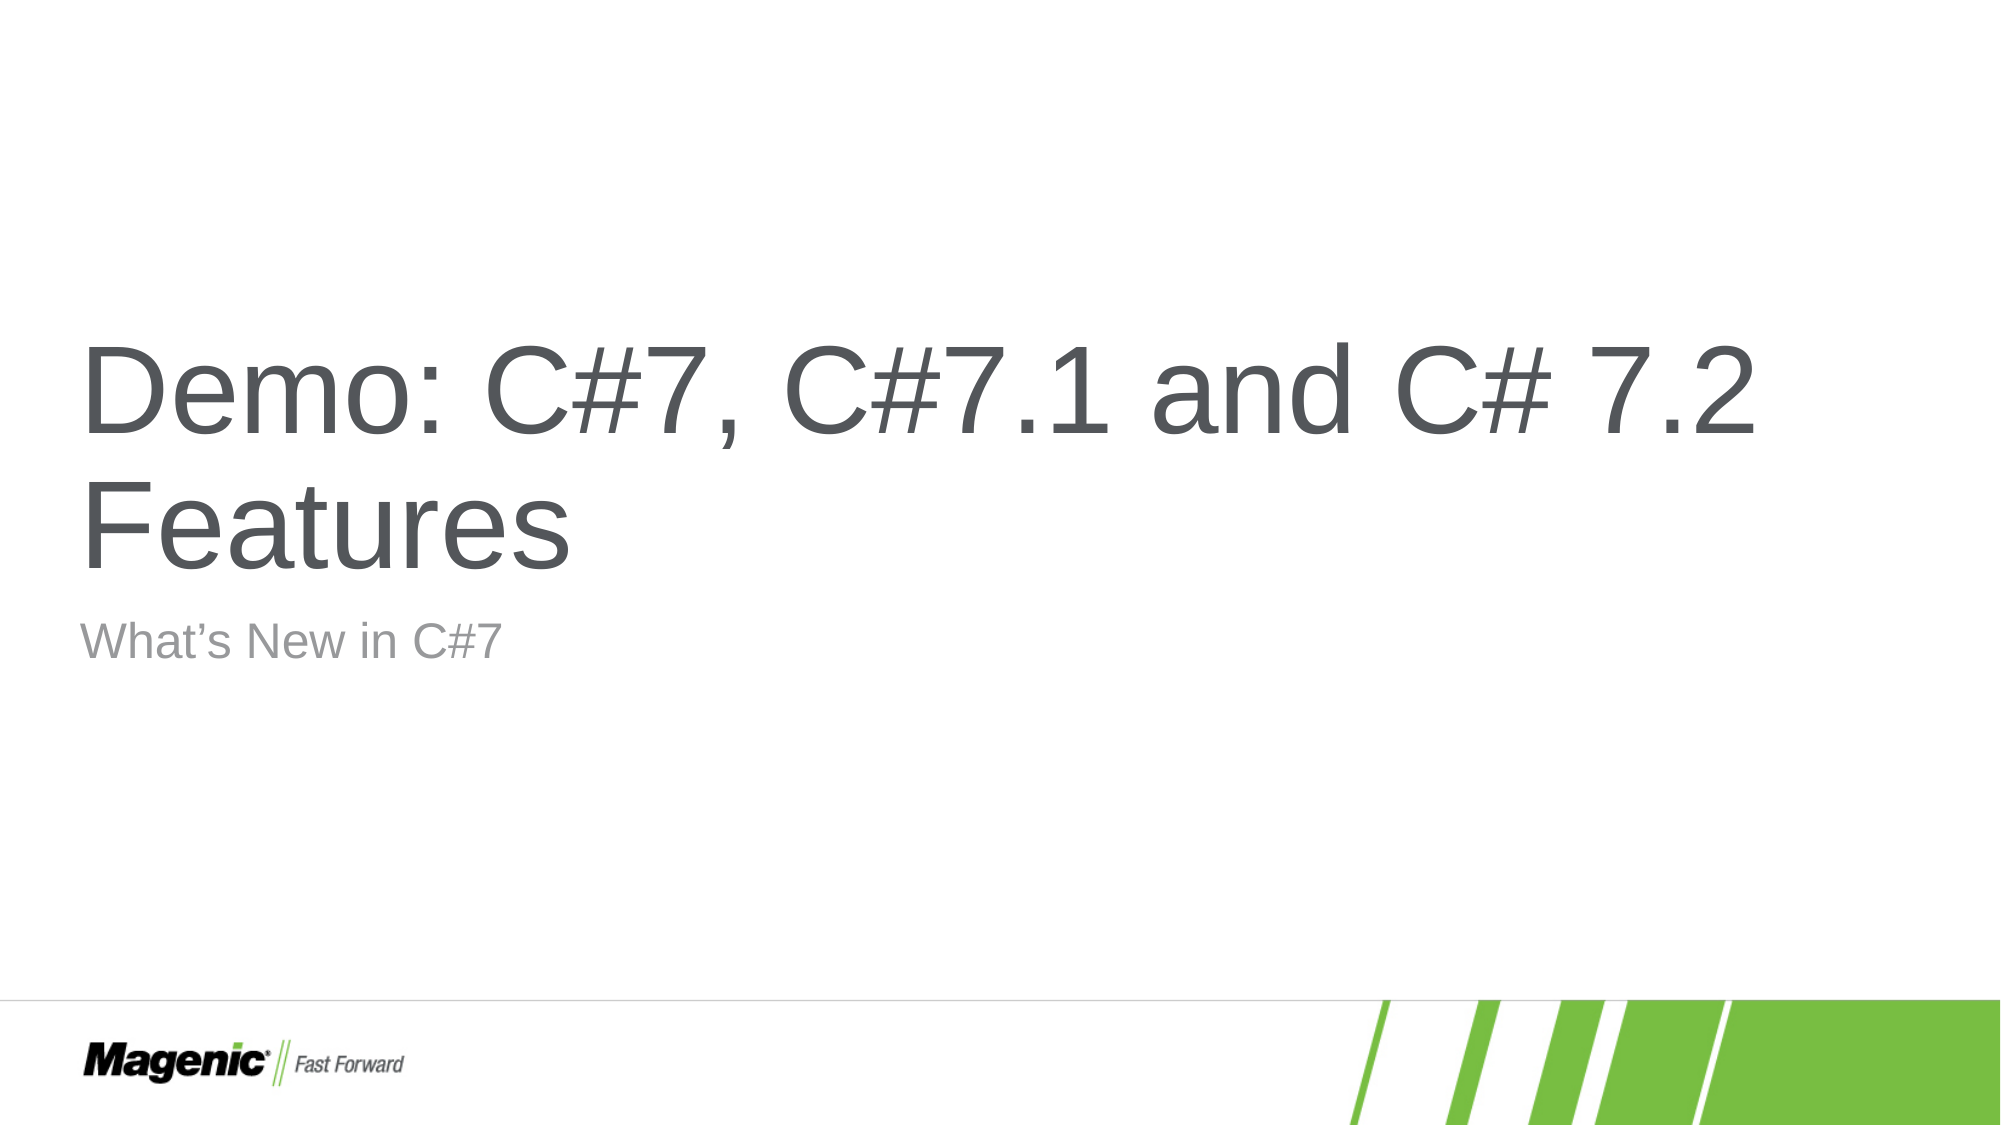

# Demo: C#7, C#7.1 and C# 7.2 Features
What’s New in C#7